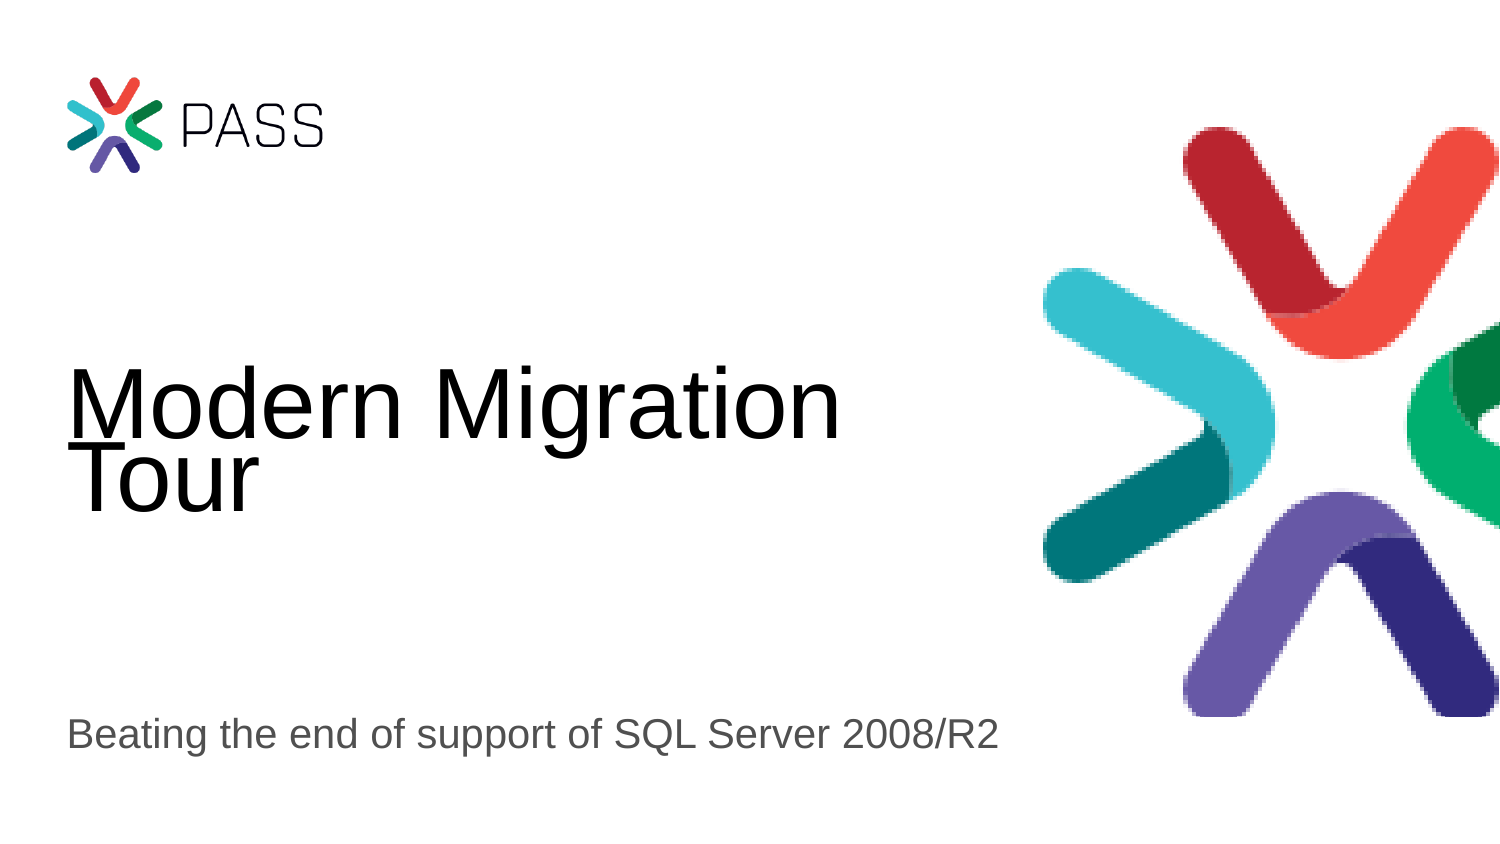

# Modern Migration Tour
Beating the end of support of SQL Server 2008/R2